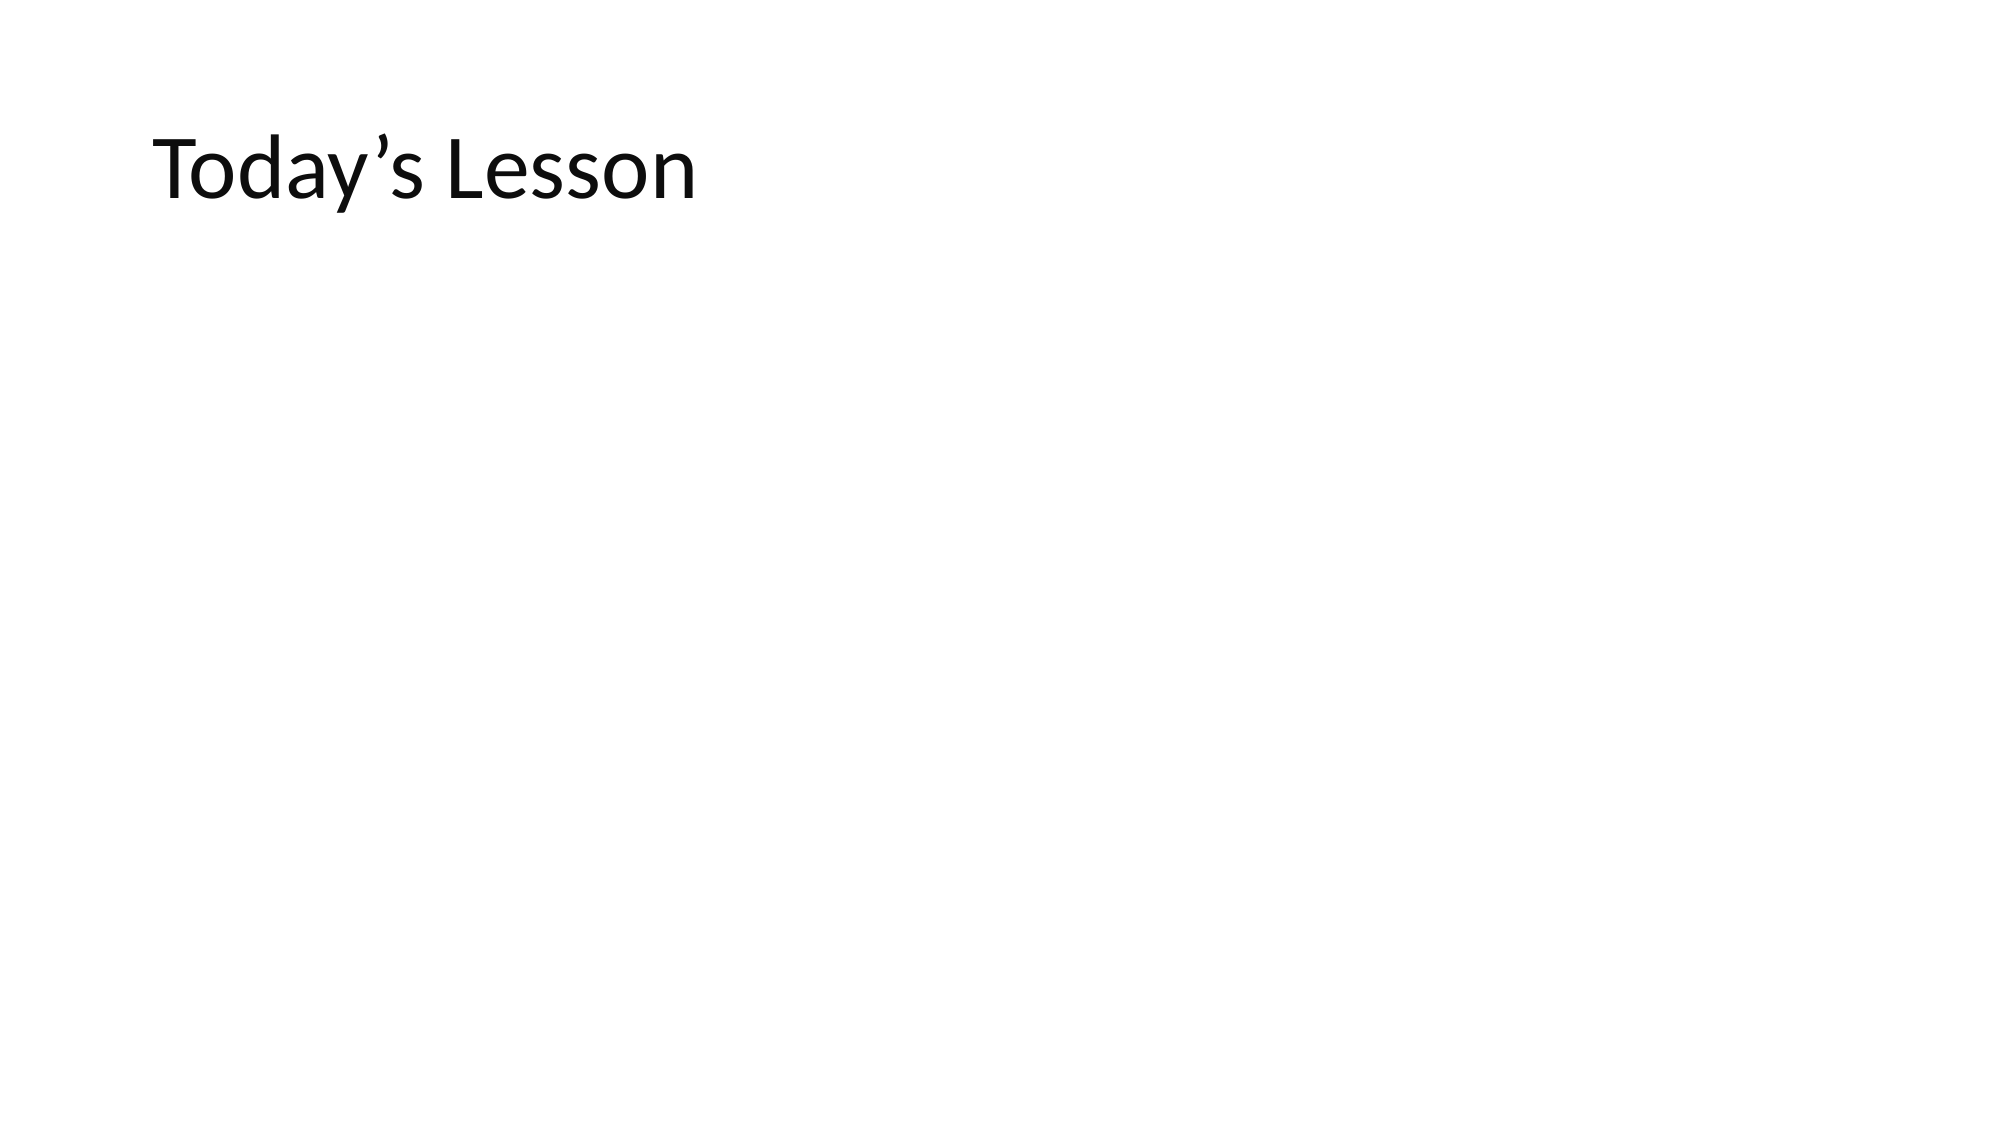

# Today’s Lesson

Tools! Everything from command line utilities to text editors

What you’ll learn:
Skills: How to use tools, how to debug.
Knowledge: A whole lot of tools used in daily programming work.
Values: Programmers who use tools effectively get more done, with less effort.